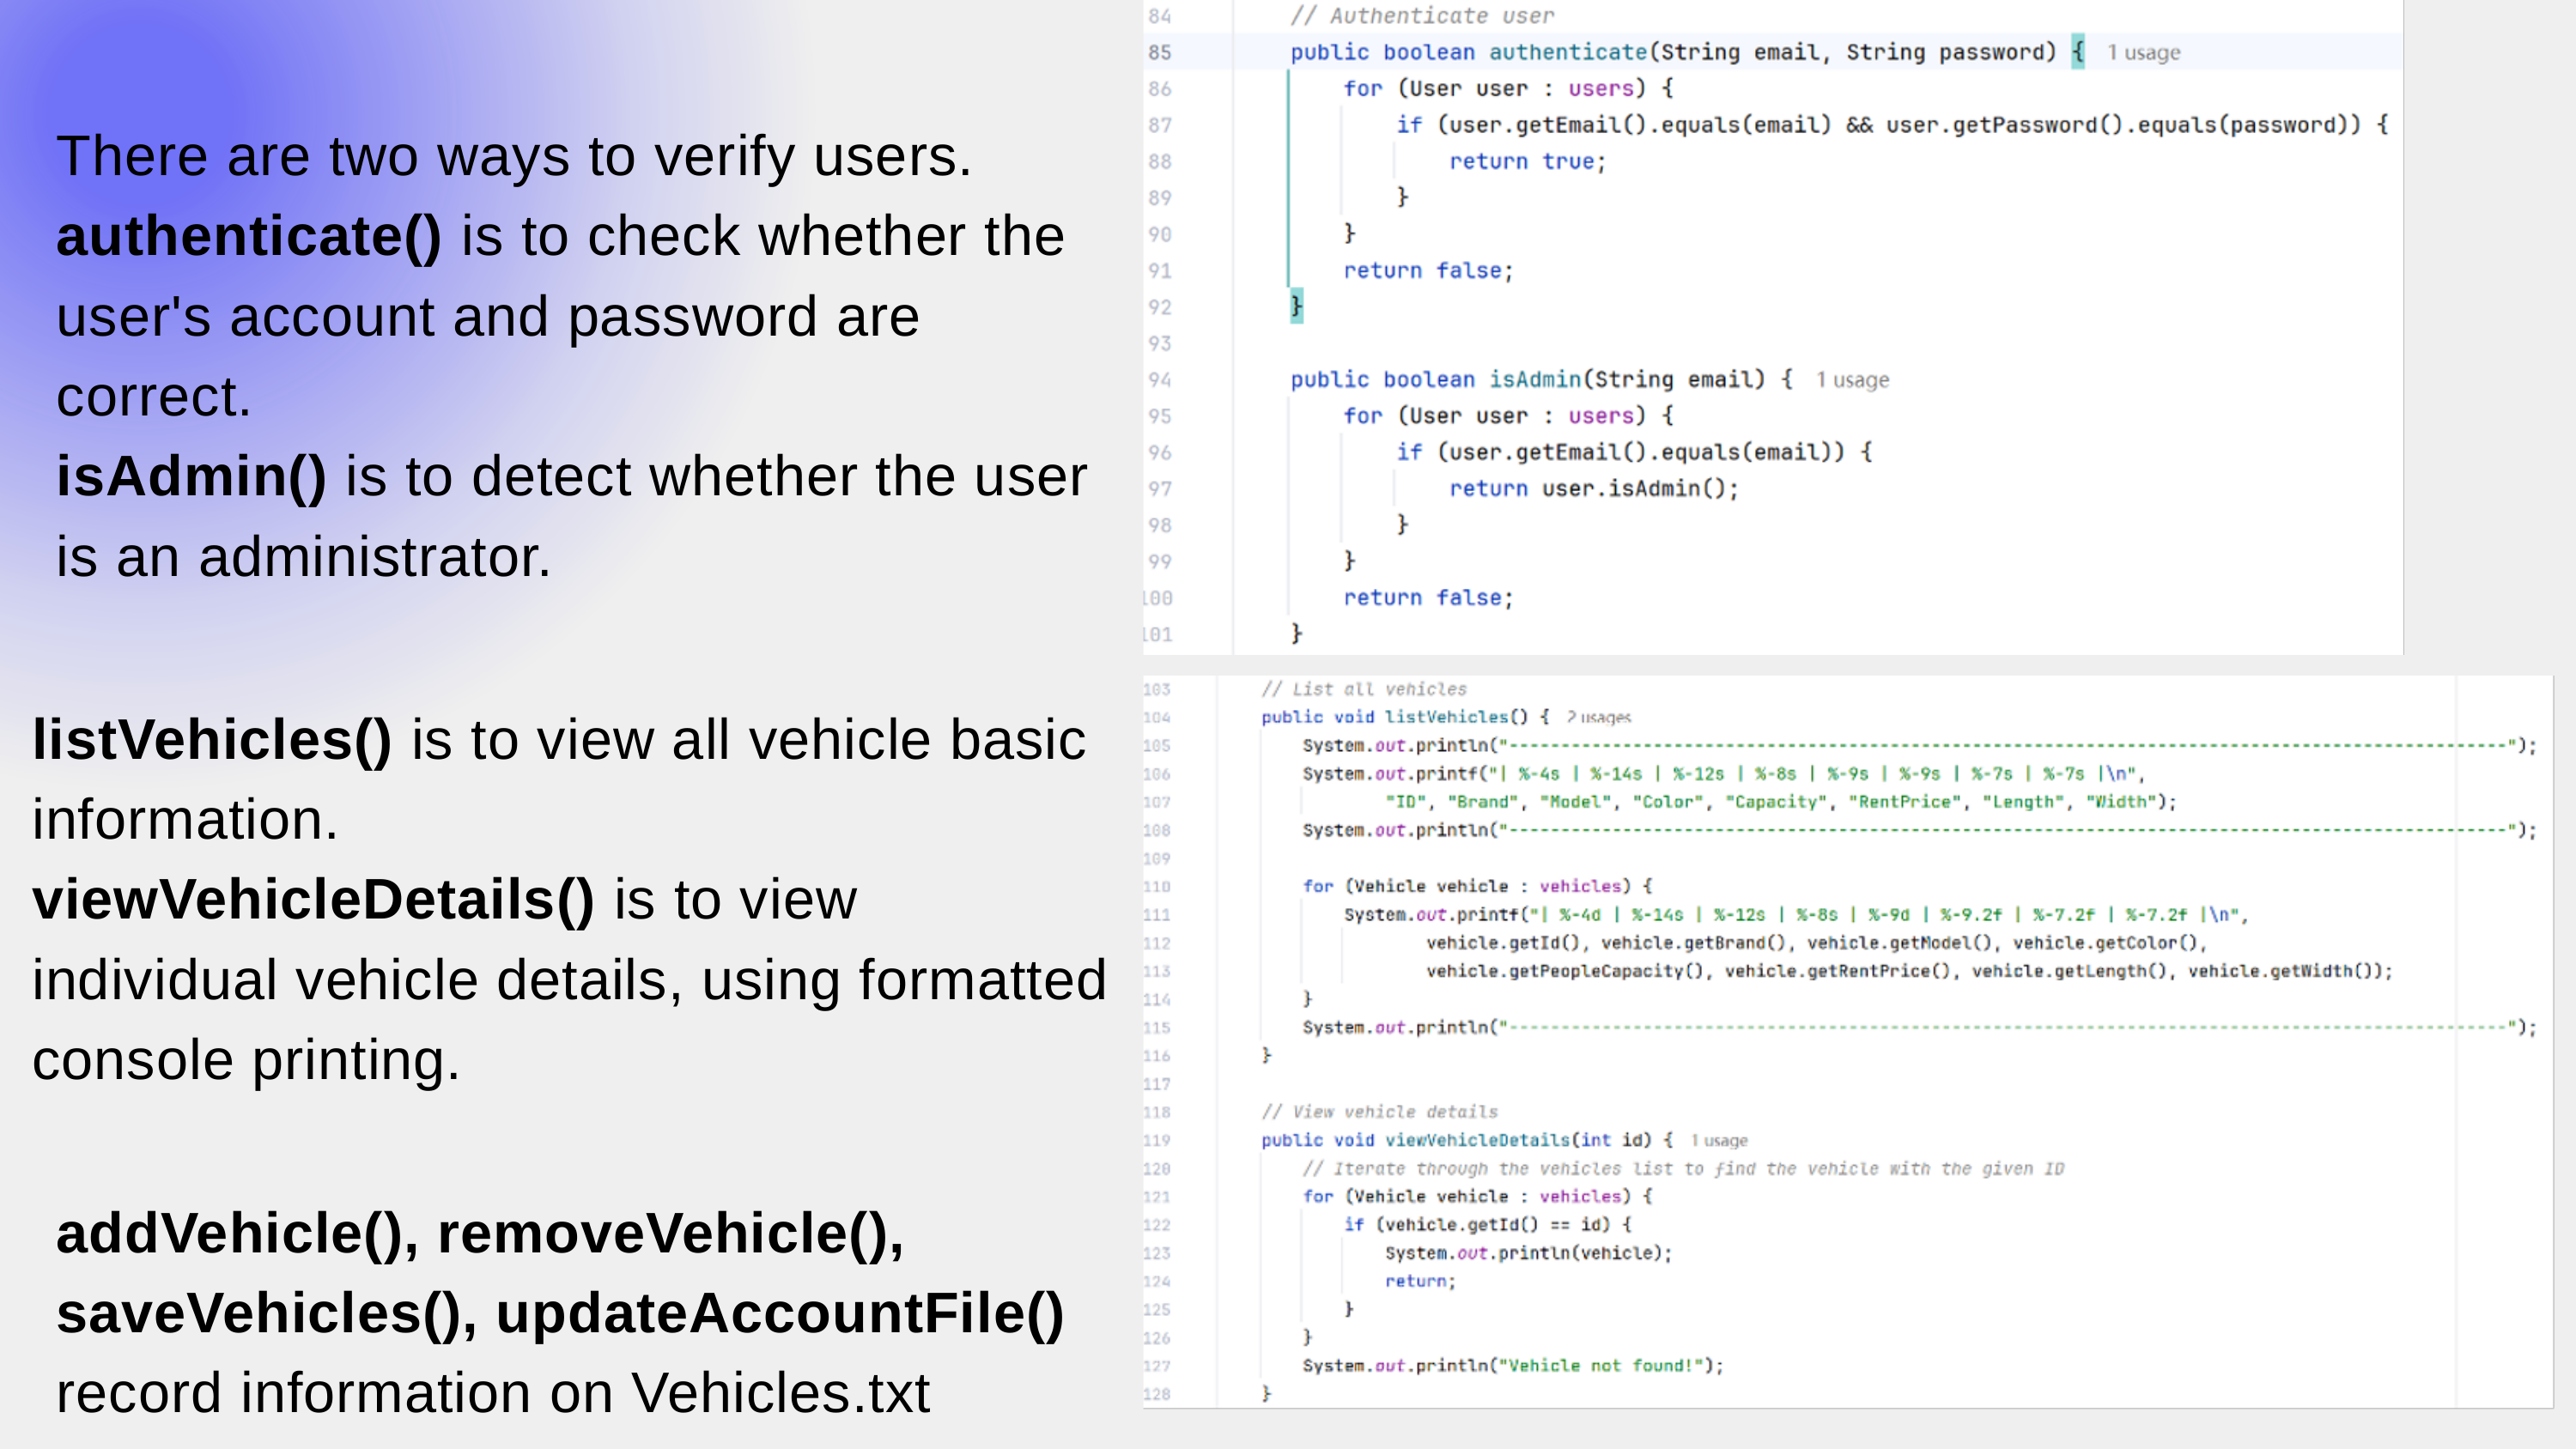

There are two ways to verify users.
authenticate() is to check whether the user's account and password are correct.
isAdmin() is to detect whether the user is an administrator.

listVehicles() is to view all vehicle basic information.
viewVehicleDetails() is to view individual vehicle details, using formatted console printing.
addVehicle(), removeVehicle(), saveVehicles(), updateAccountFile()
record information on Vehicles.txt